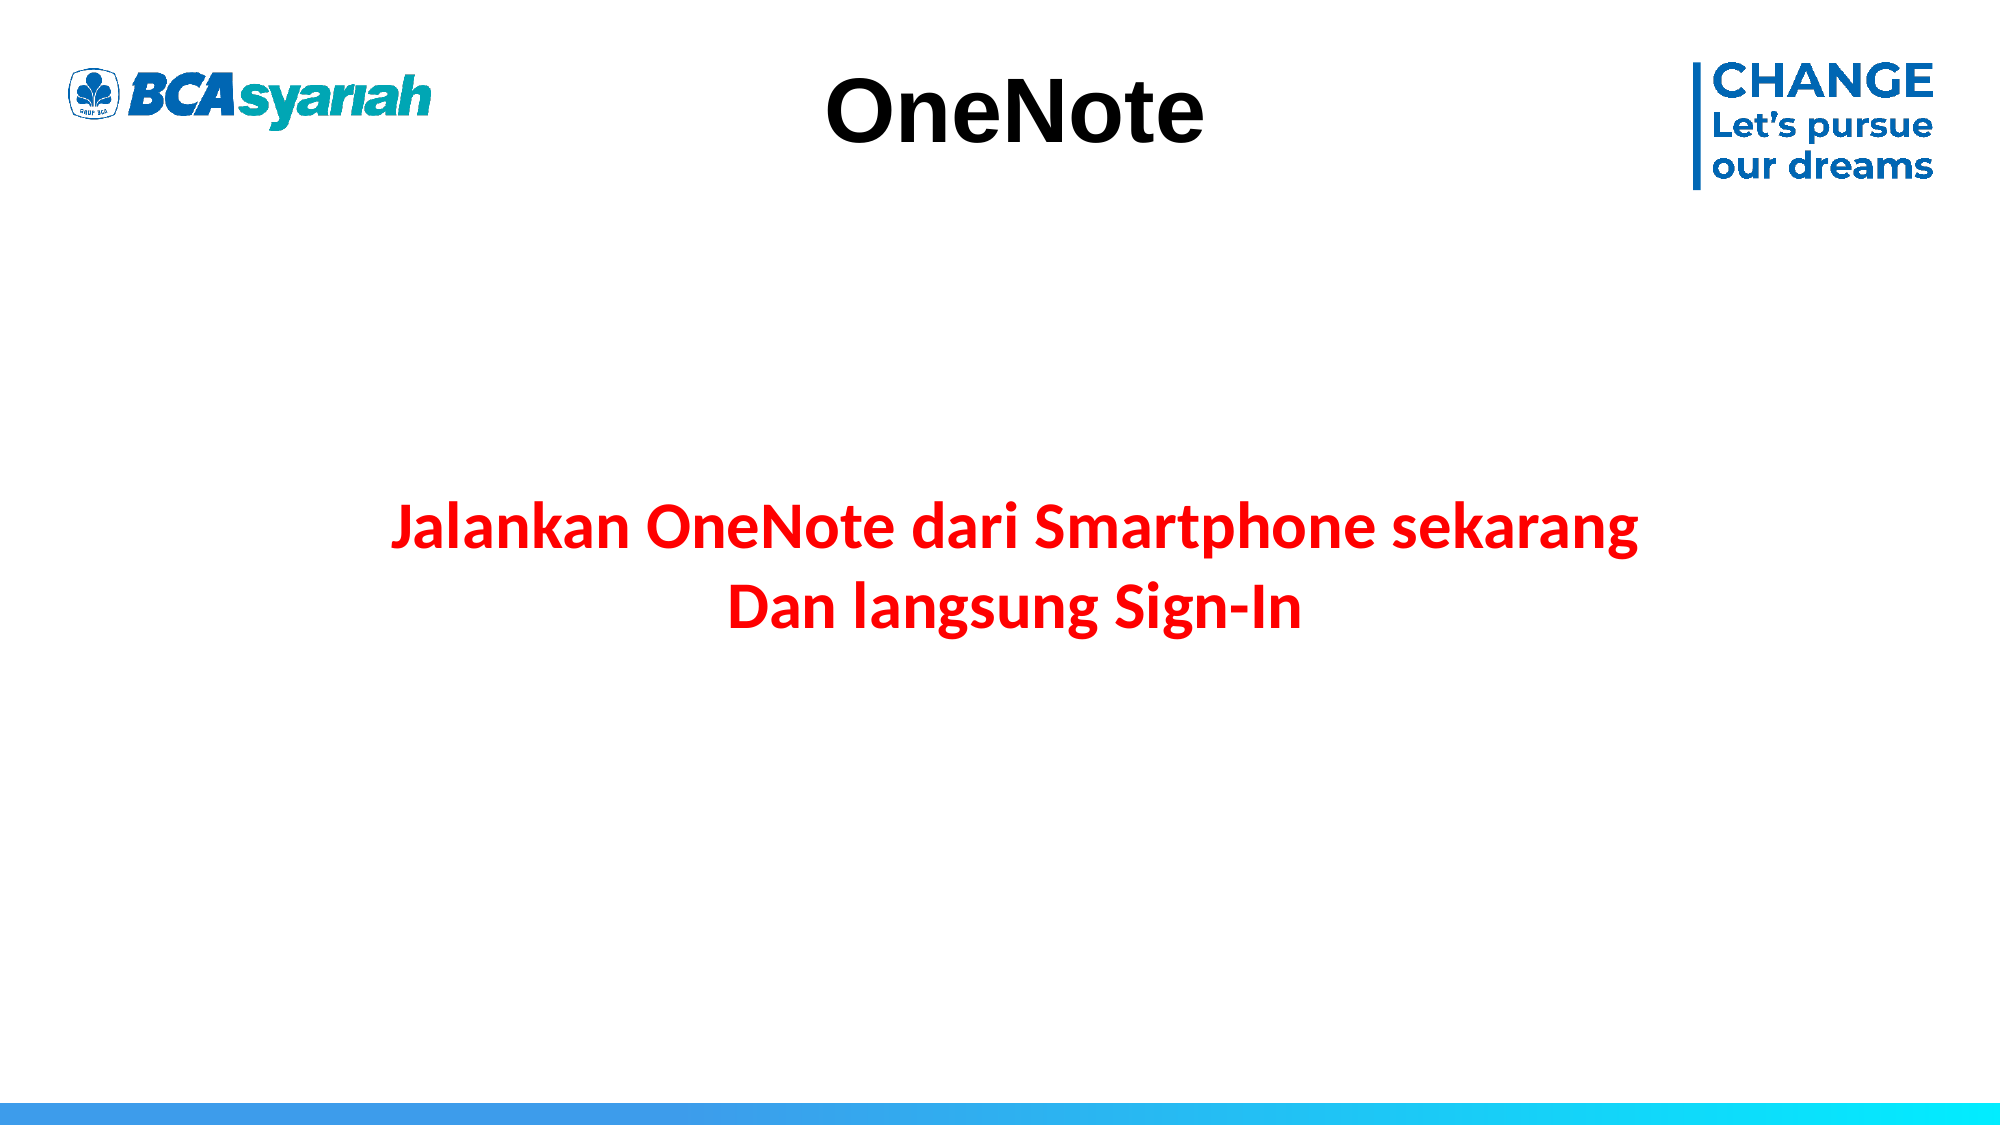

# OneNote
Jalankan OneNote dari Smartphone sekarang
Dan langsung Sign-In